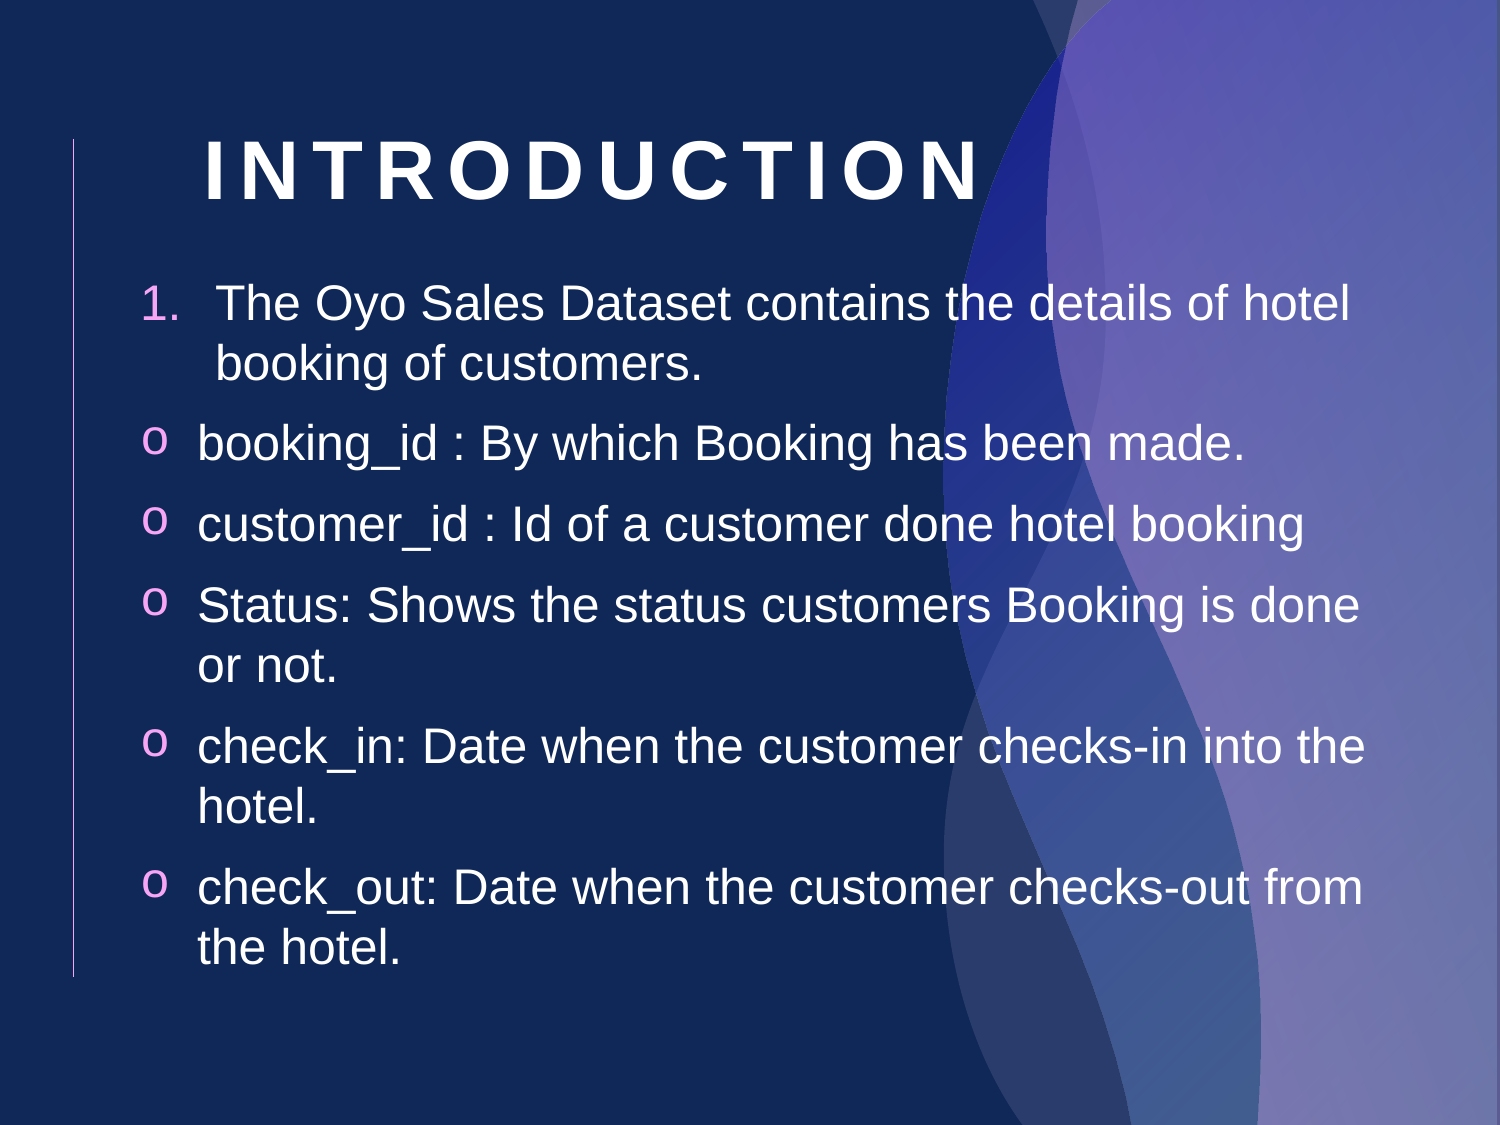

# Introduction
The Oyo Sales Dataset contains the details of hotel booking of customers.
booking_id : By which Booking has been made.
customer_id : Id of a customer done hotel booking
Status: Shows the status customers Booking is done or not.
check_in: Date when the customer checks-in into the hotel.
check_out: Date when the customer checks-out from the hotel.